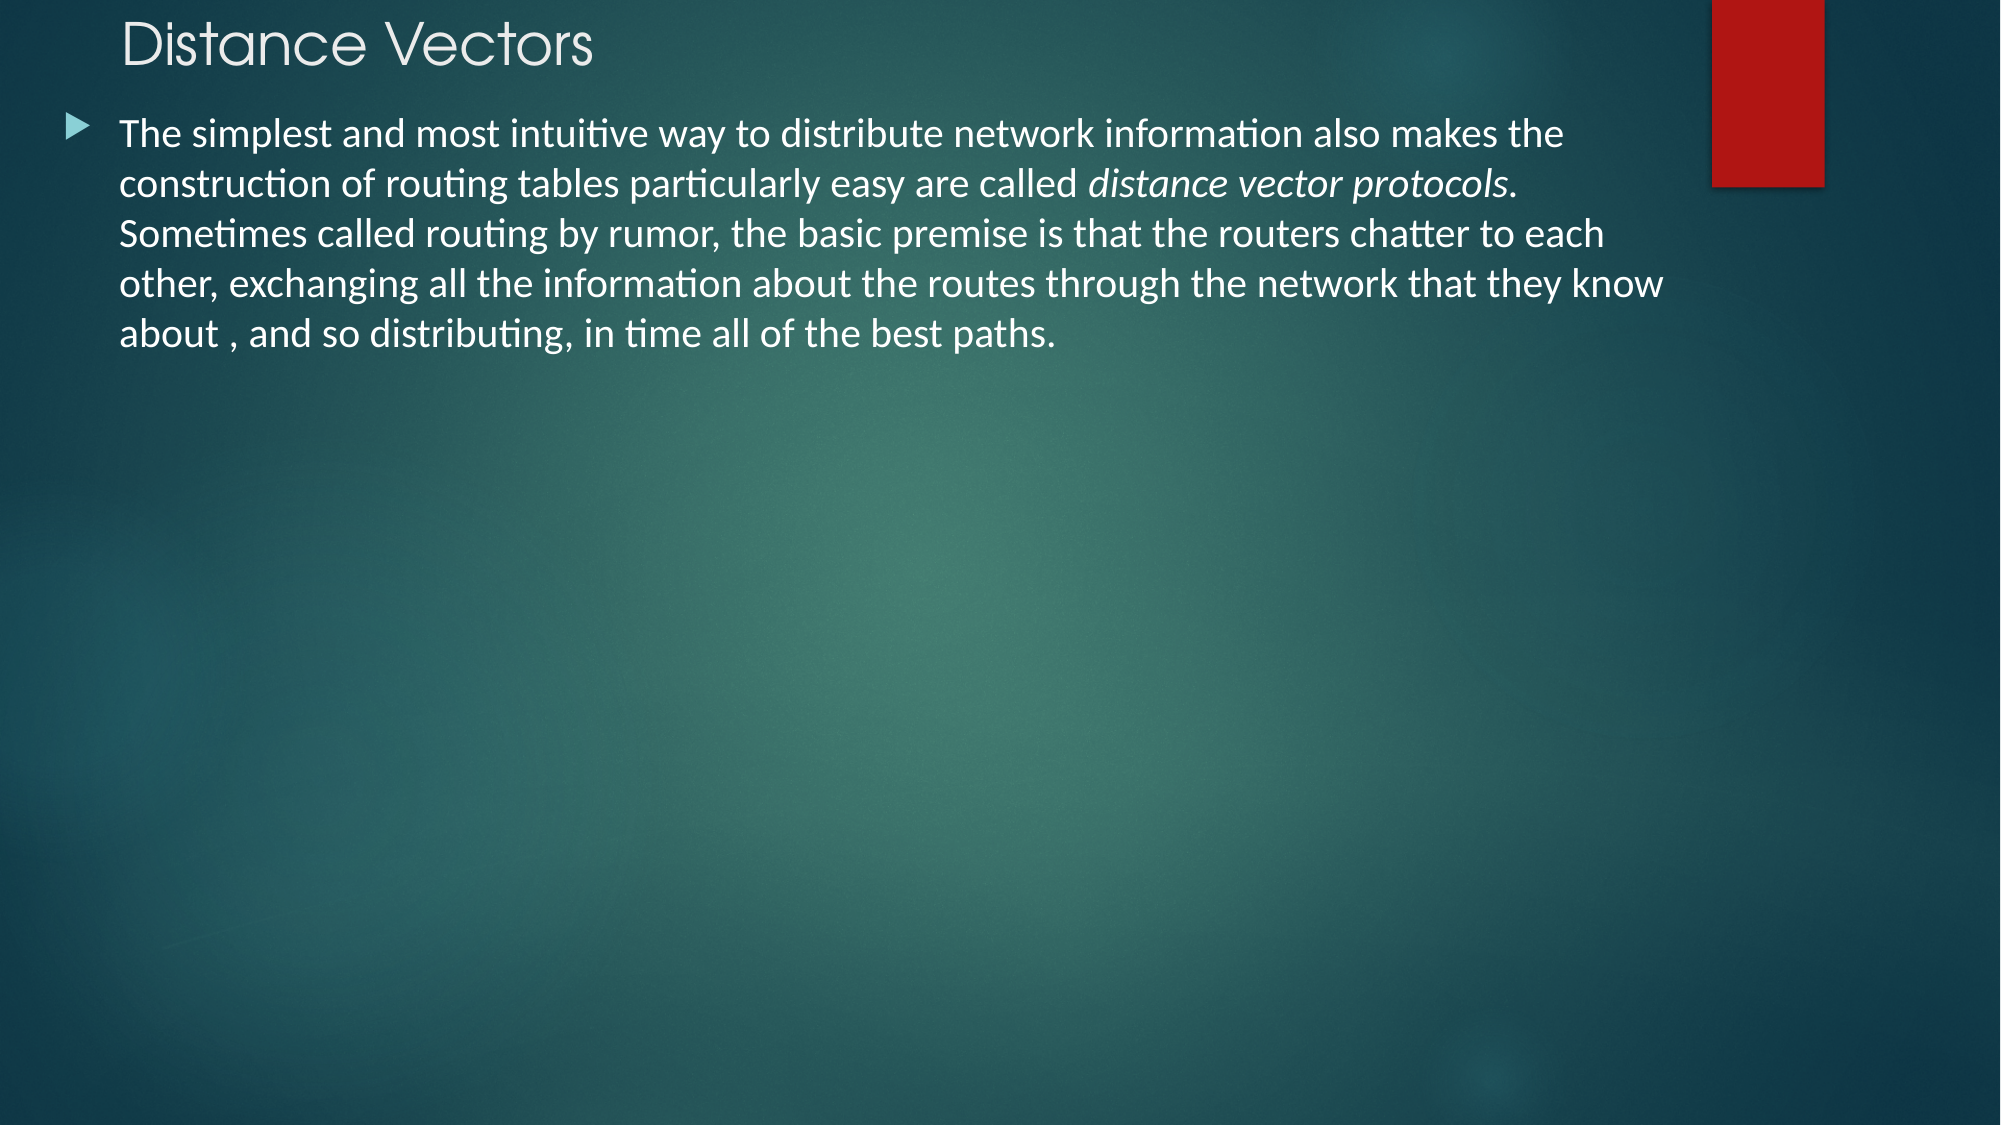

# Distance Vectors
The simplest and most intuitive way to distribute network information also makes the construction of routing tables particularly easy are called distance vector protocols. Sometimes called routing by rumor, the basic premise is that the routers chatter to each other, exchanging all the information about the routes through the network that they know about , and so distributing, in time all of the best paths.